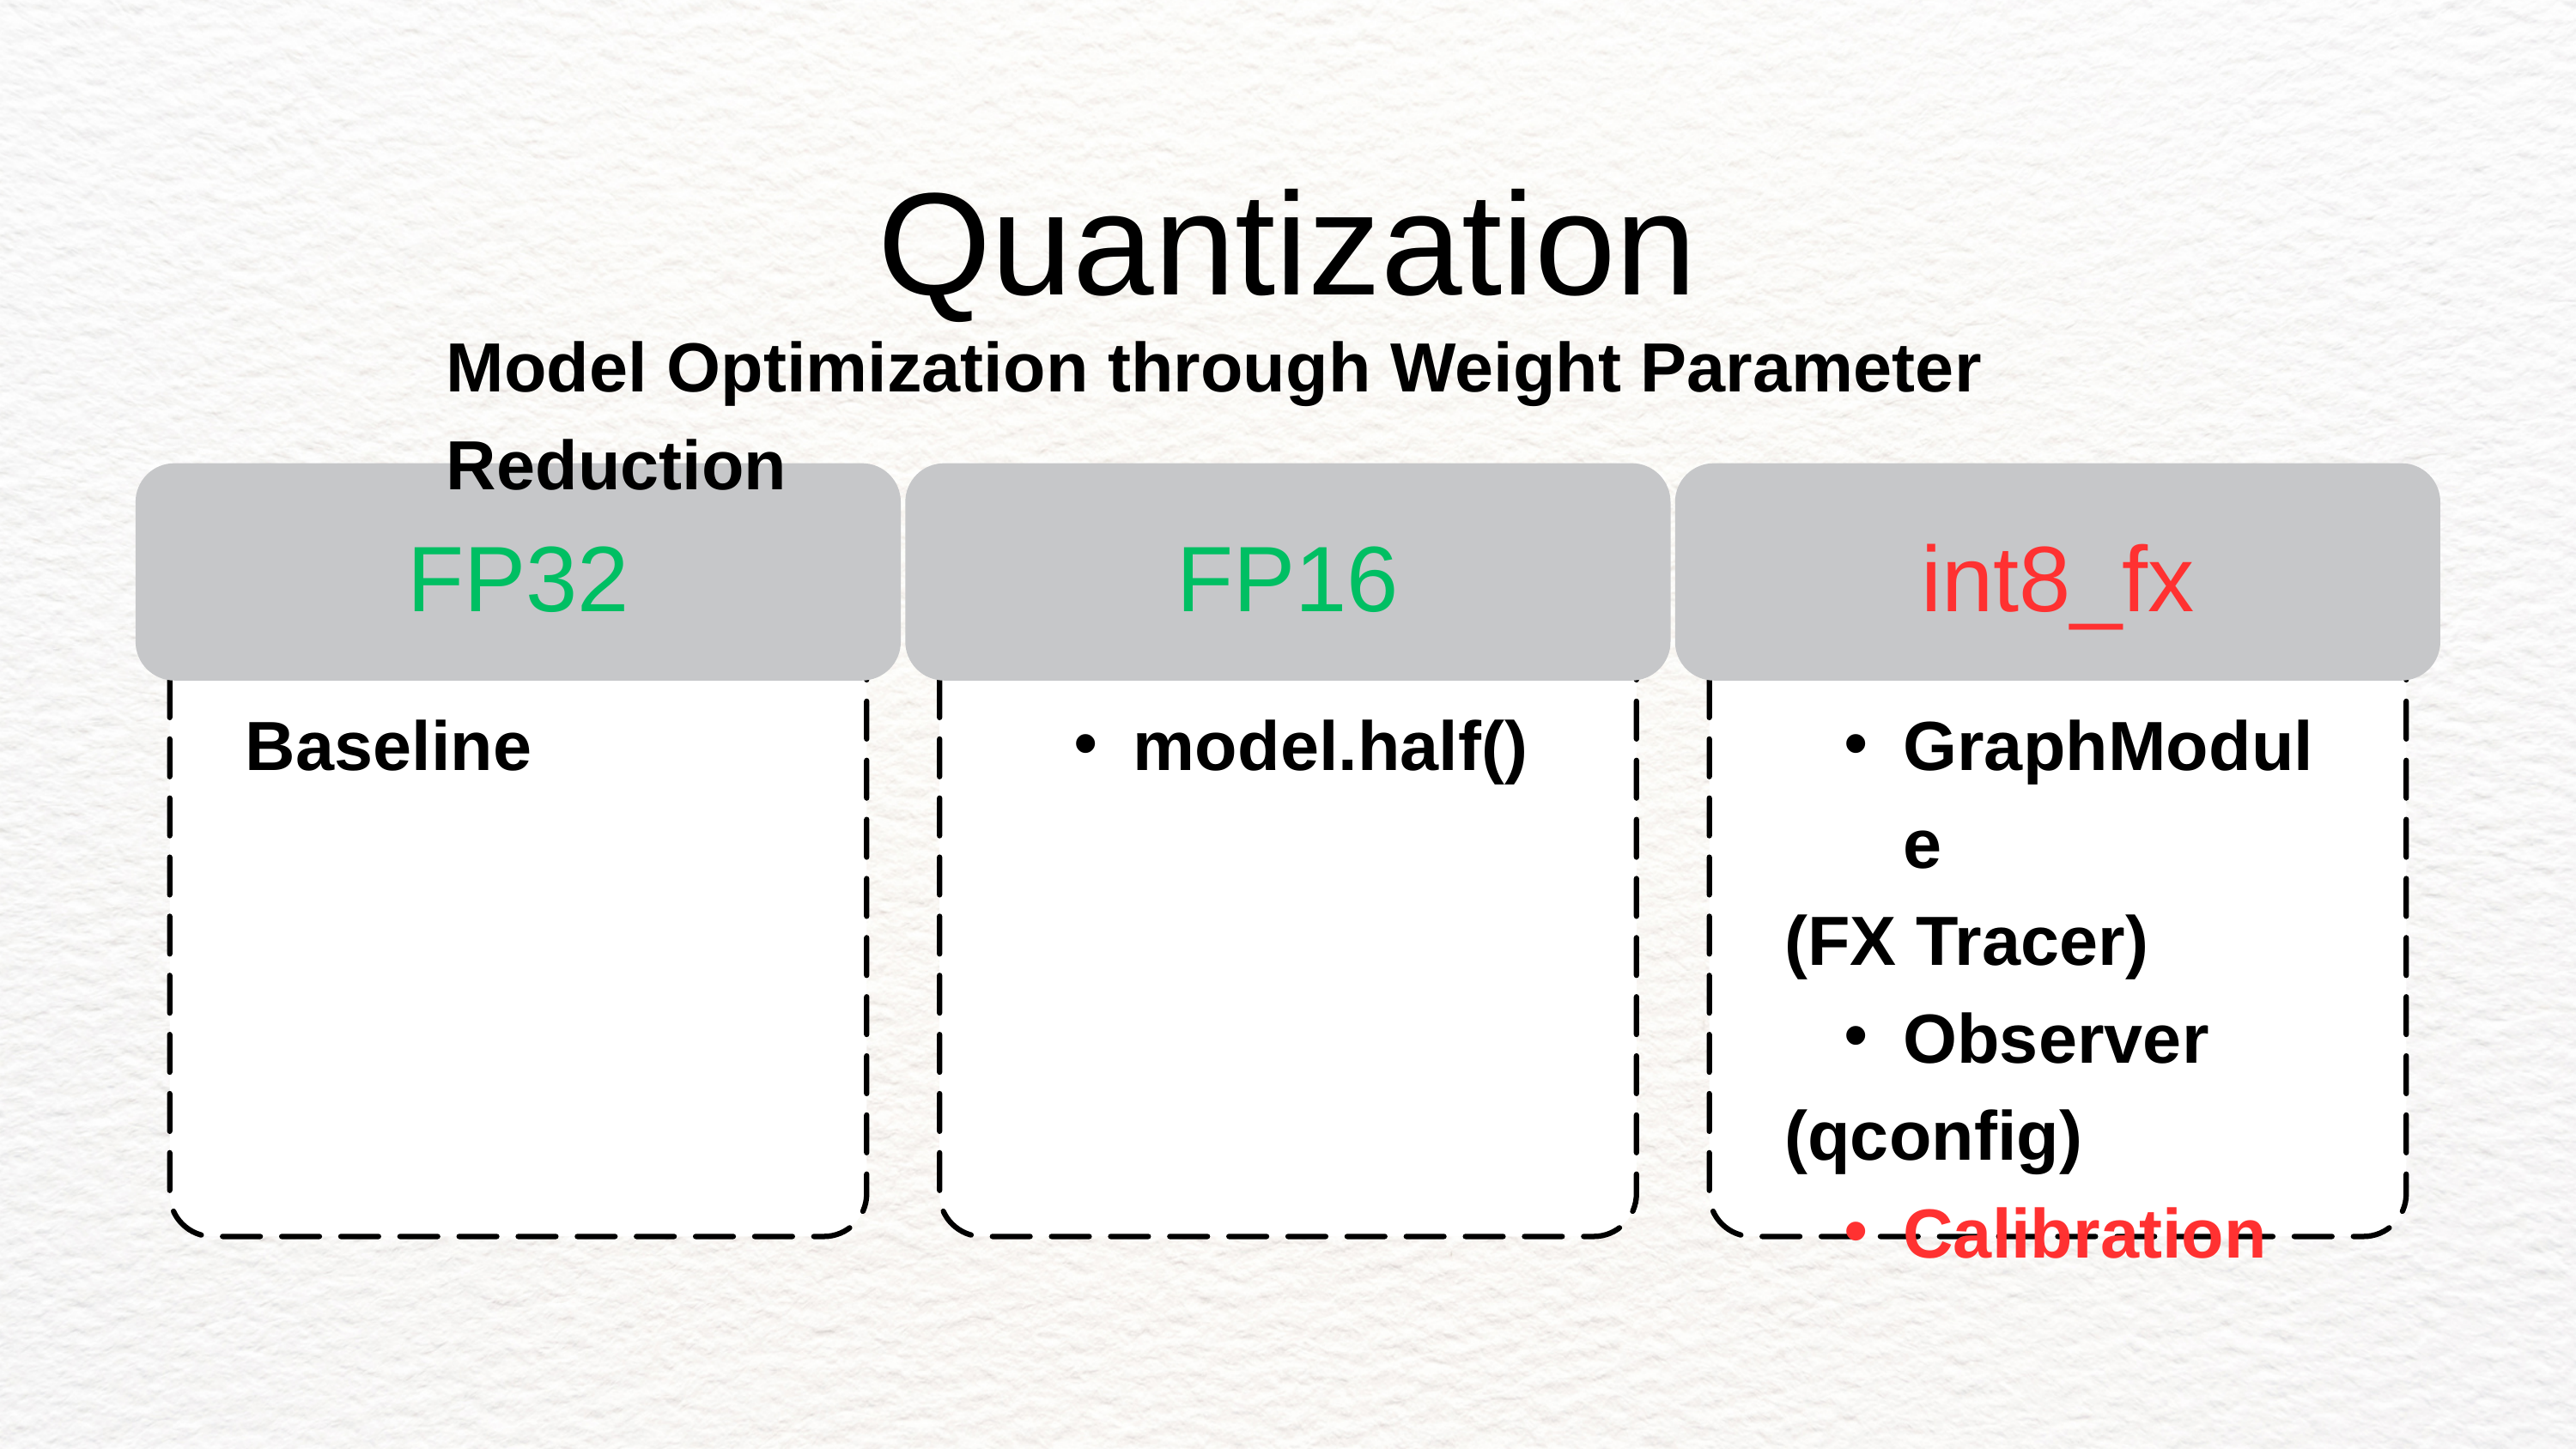

Quantization
Model Optimization through Weight Parameter Reduction

FP32
FP16
int8_fx

Baseline
model.half()
GraphModule
(FX Tracer)
Observer
(qconfig)
Calibration